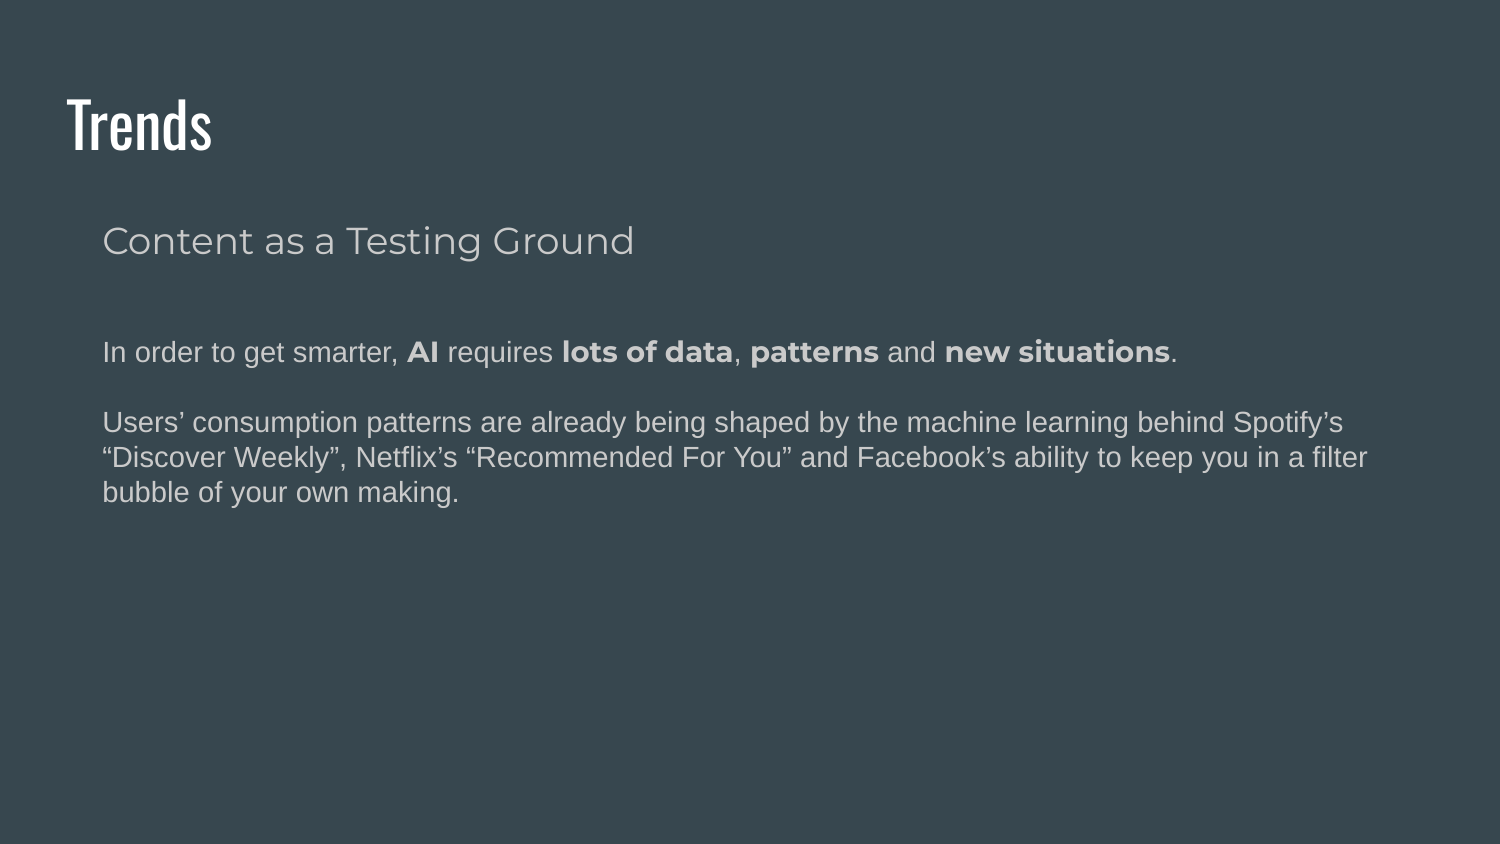

# Trends
Content as a Testing Ground
In order to get smarter, AI requires lots of data, patterns and new situations.

Users’ consumption patterns are already being shaped by the machine learning behind Spotify’s “Discover Weekly”, Netflix’s “Recommended For You” and Facebook’s ability to keep you in a filter bubble of your own making.